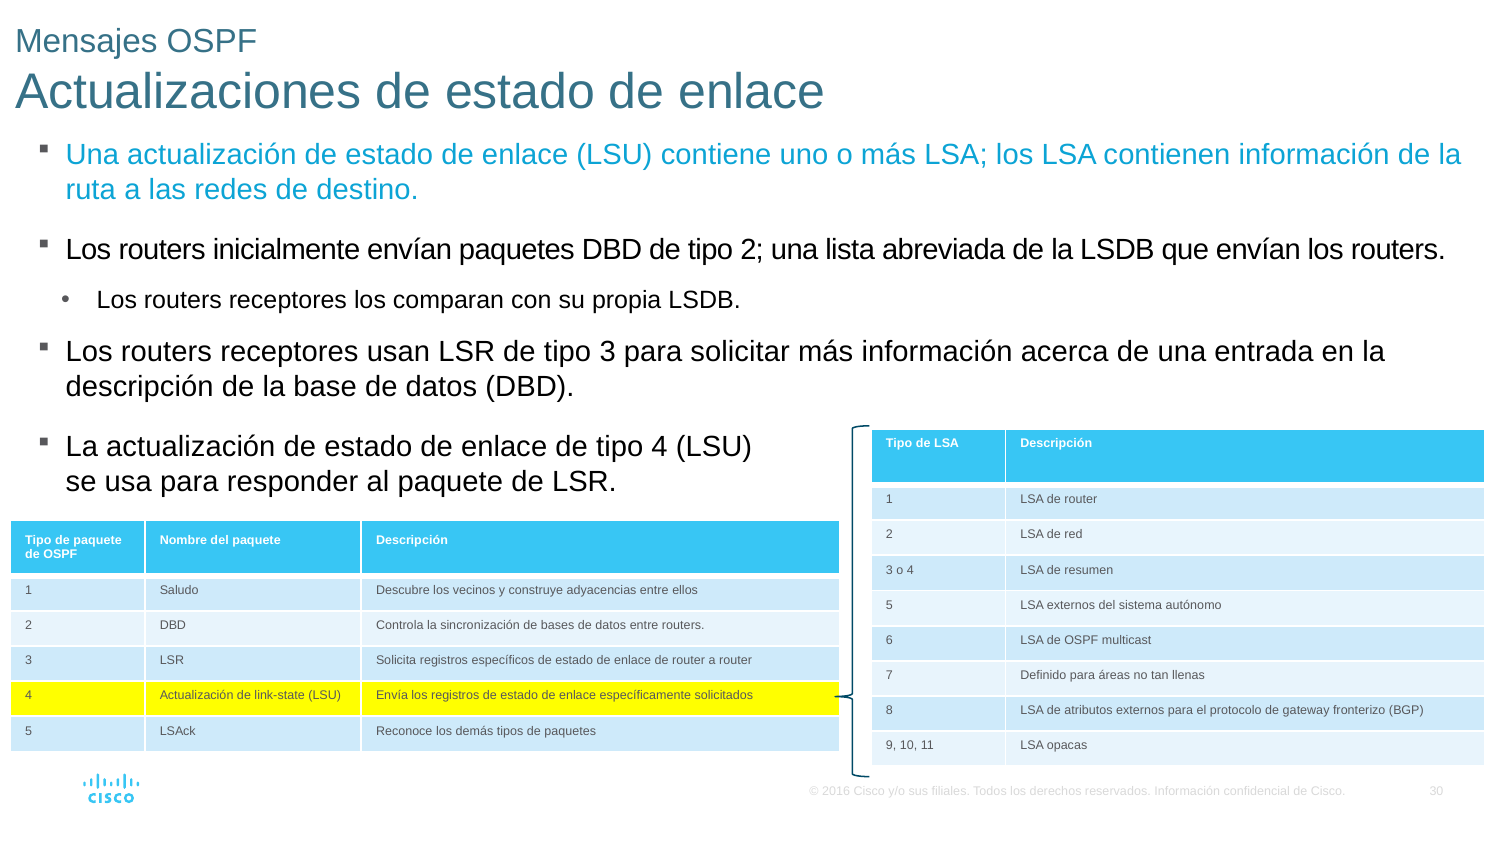

# Mensajes OSPF Actualizaciones de estado de enlace
Una actualización de estado de enlace (LSU) contiene uno o más LSA; los LSA contienen información de la ruta a las redes de destino.
Los routers inicialmente envían paquetes DBD de tipo 2; una lista abreviada de la LSDB que envían los routers.
Los routers receptores los comparan con su propia LSDB.
Los routers receptores usan LSR de tipo 3 para solicitar más información acerca de una entrada en la descripción de la base de datos (DBD).
La actualización de estado de enlace de tipo 4 (LSU)
se usa para responder al paquete de LSR.

| Tipo de LSA | Descripción |
| --- | --- |
| 1 | LSA de router |
| 2 | LSA de red |
| 3 o 4 | LSA de resumen |
| 5 | LSA externos del sistema autónomo |
| 6 | LSA de OSPF multicast |
| 7 | Definido para áreas no tan llenas |
| 8 | LSA de atributos externos para el protocolo de gateway fronterizo (BGP) |
| 9, 10, 11 | LSA opacas |
| Tipo de paquete de OSPF | Nombre del paquete | Descripción |
| --- | --- | --- |
| 1 | Saludo | Descubre los vecinos y construye adyacencias entre ellos |
| 2 | DBD | Controla la sincronización de bases de datos entre routers. |
| 3 | LSR | Solicita registros específicos de estado de enlace de router a router |
| 4 | Actualización de link-state (LSU) | Envía los registros de estado de enlace específicamente solicitados |
| 5 | LSAck | Reconoce los demás tipos de paquetes |